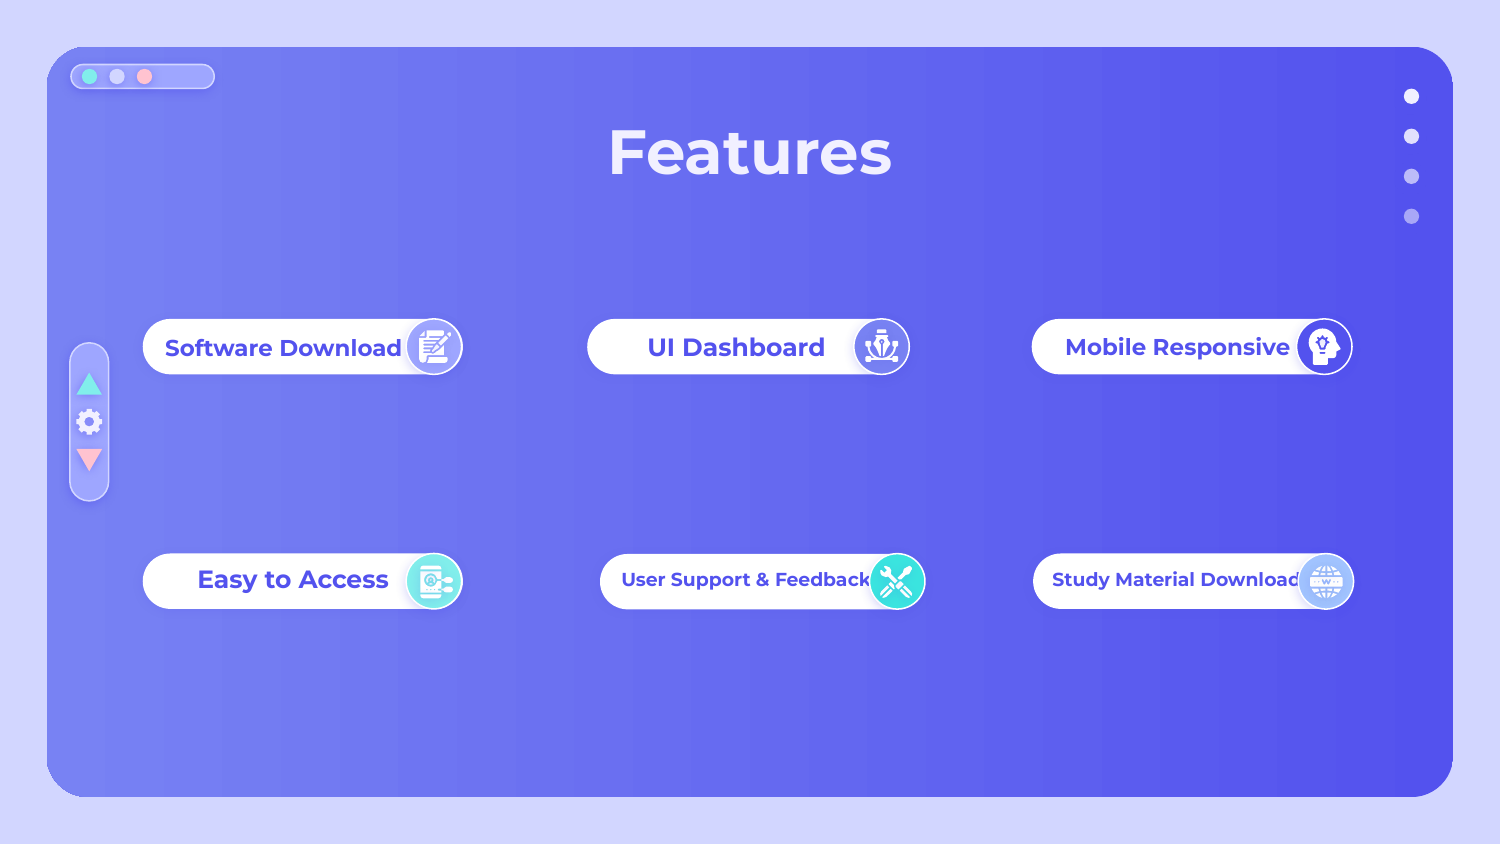

# Features

Software Download

UI Dashboard
Mobile Responsive

Easy to Access
User Support & Feedback
Study Material Download